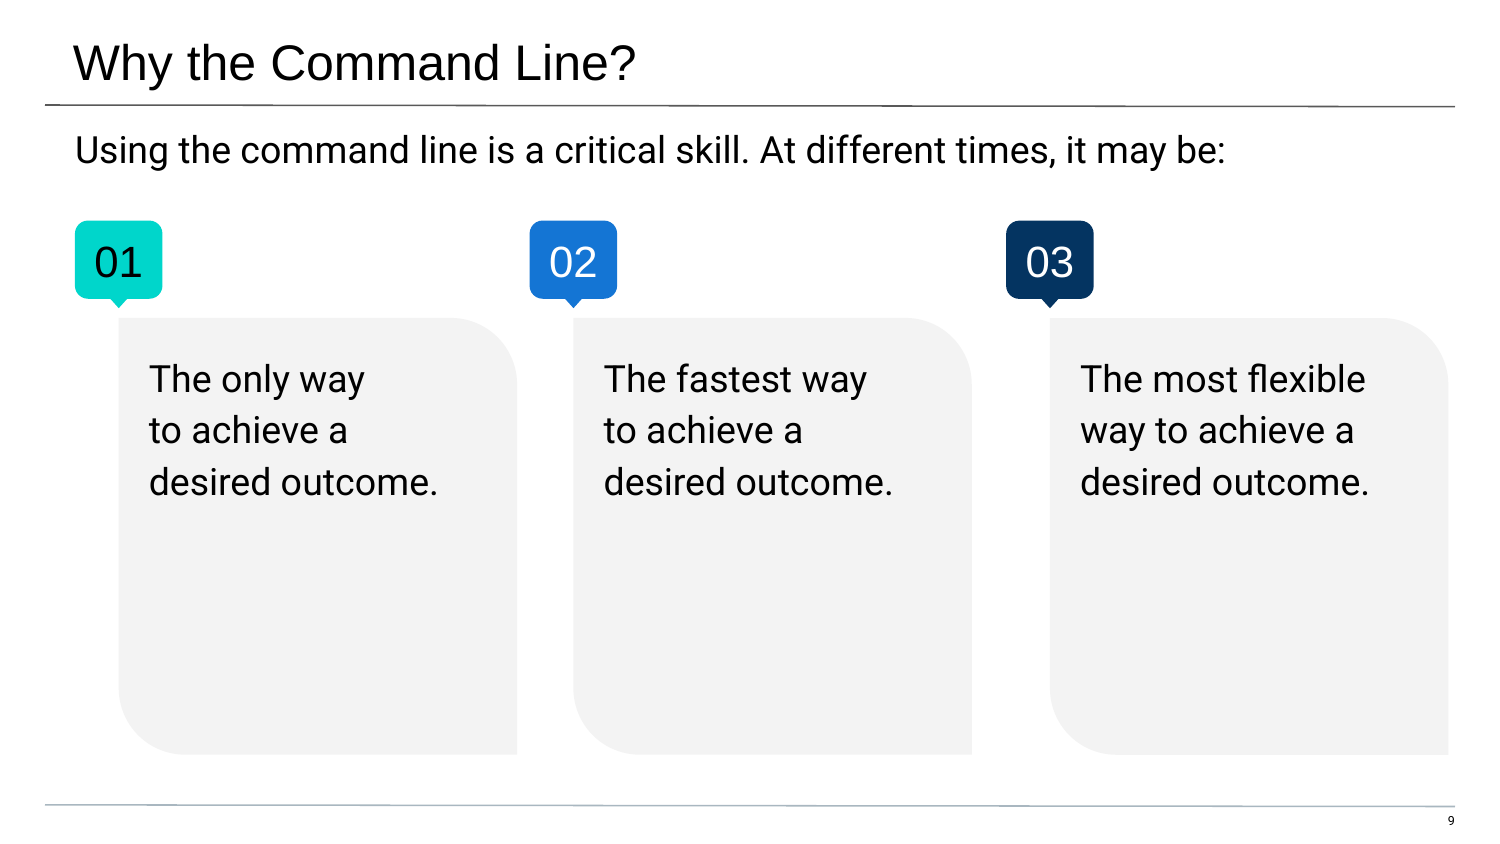

# Why the Command Line?
Using the command line is a critical skill. At different times, it may be:
The only way
to achieve a desired outcome.
The fastest way
to achieve a desired outcome.
The most flexible way to achieve a desired outcome.

9